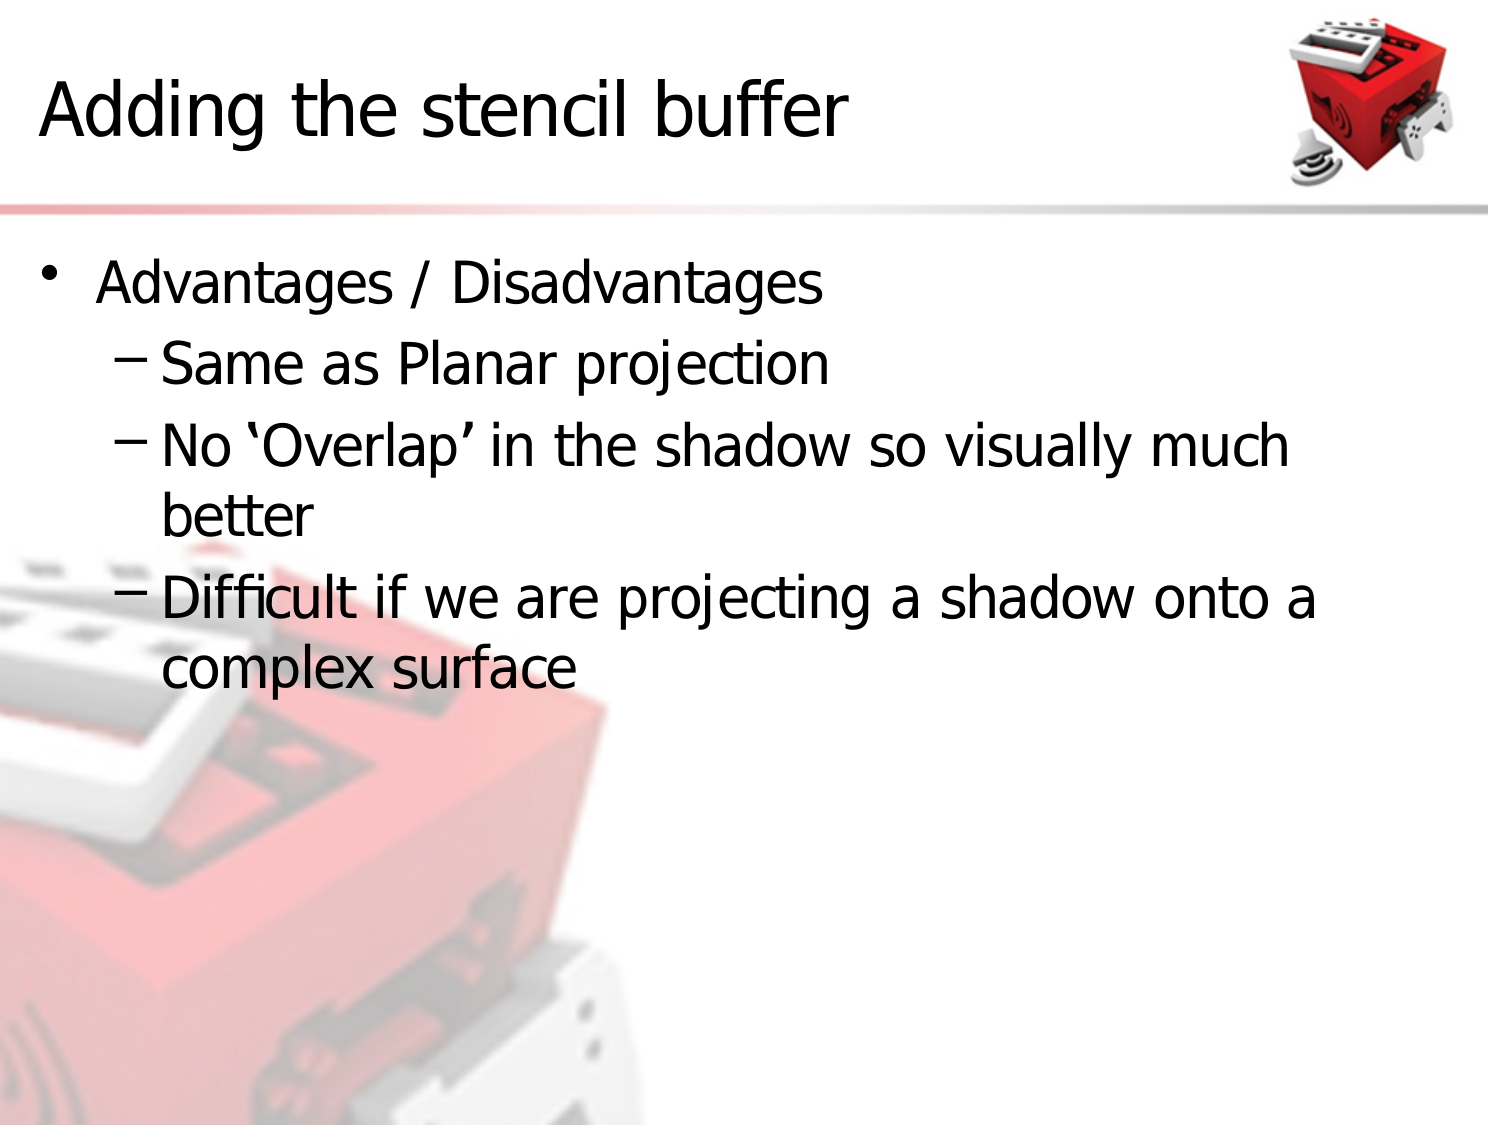

# Adding the stencil buffer
Advantages / Disadvantages
Same as Planar projection
No ‘Overlap’ in the shadow so visually much better
Difficult if we are projecting a shadow onto a complex surface